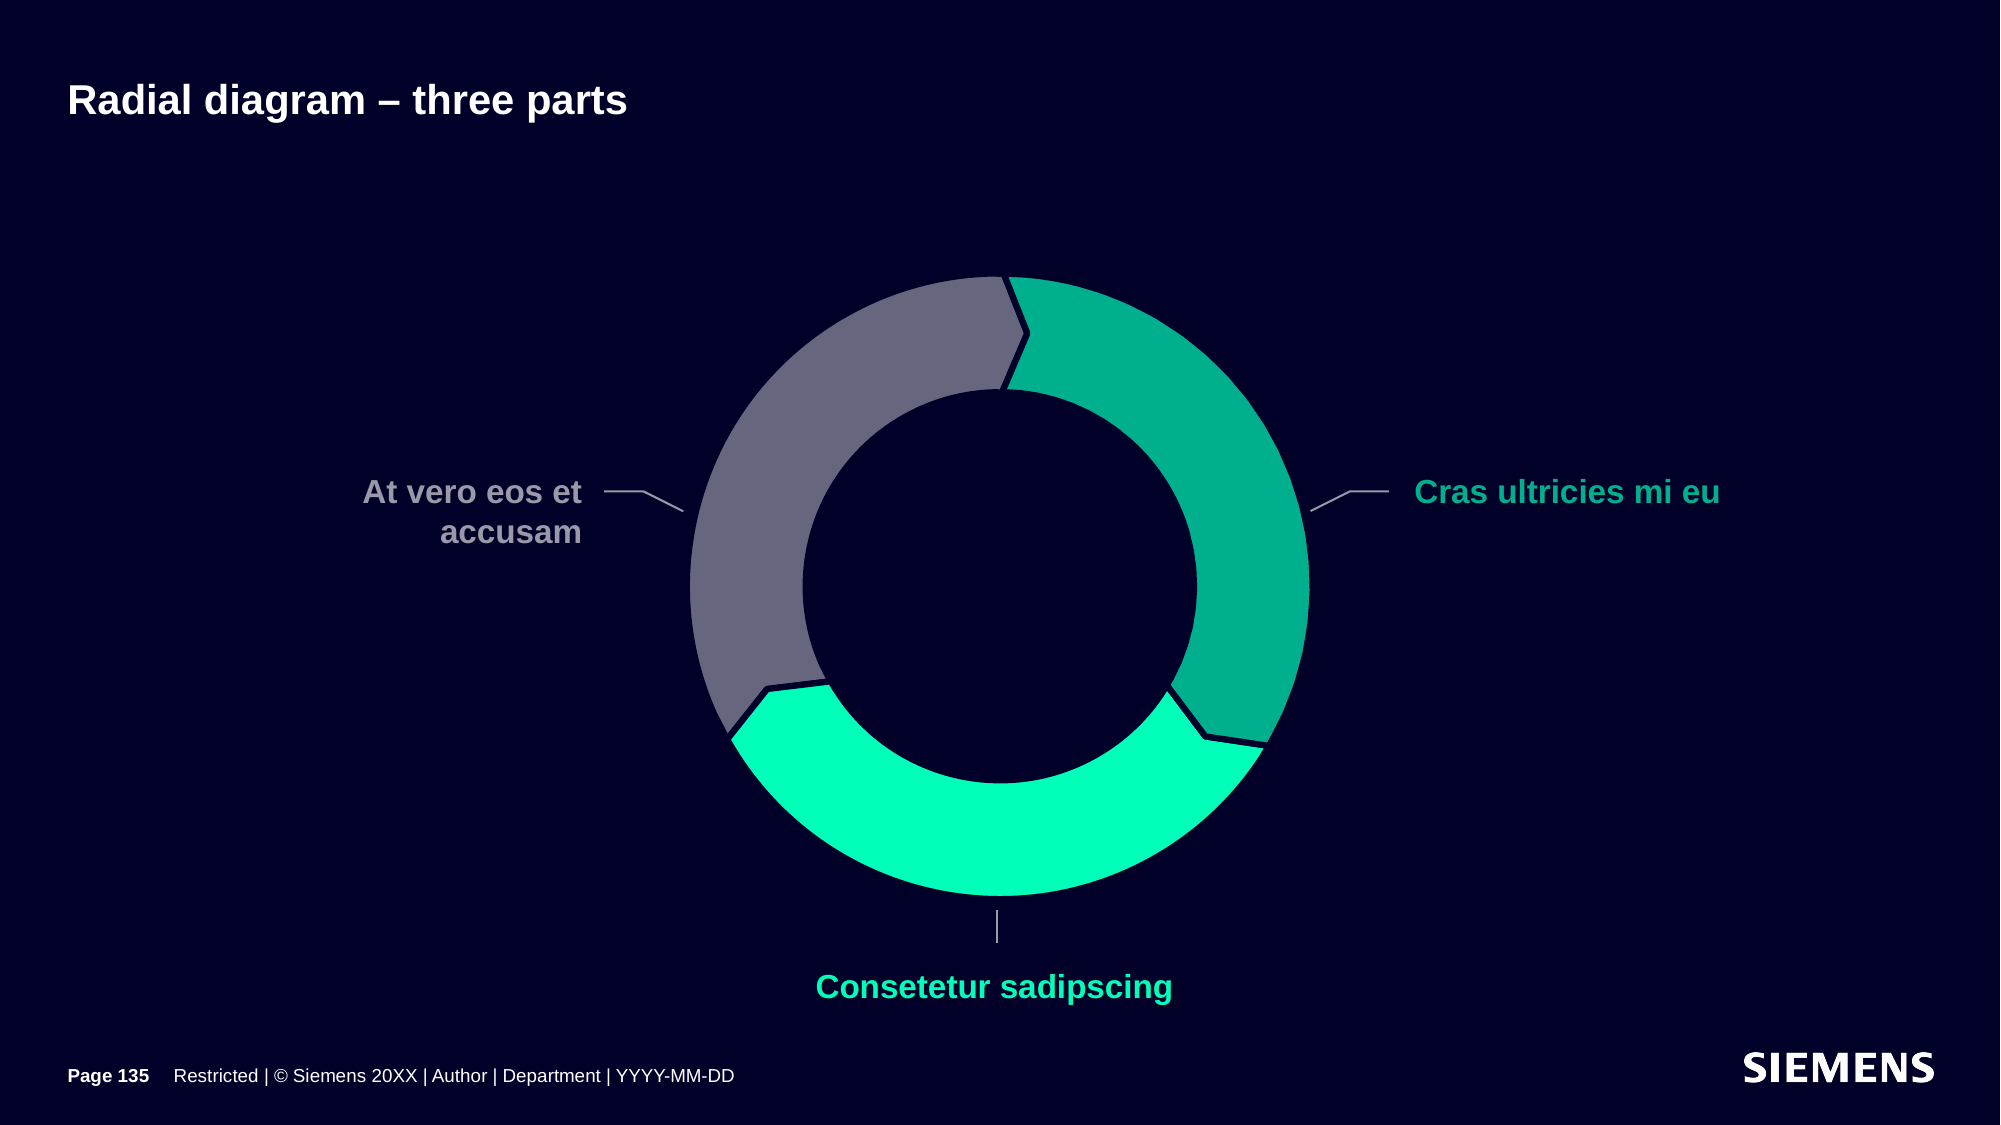

# Radial diagram – three parts

Cras ultricies mi eu
At vero eos et accusam

Consetetur sadipscing
Page 135
Restricted | © Siemens 20XX | Author | Department | YYYY-MM-DD